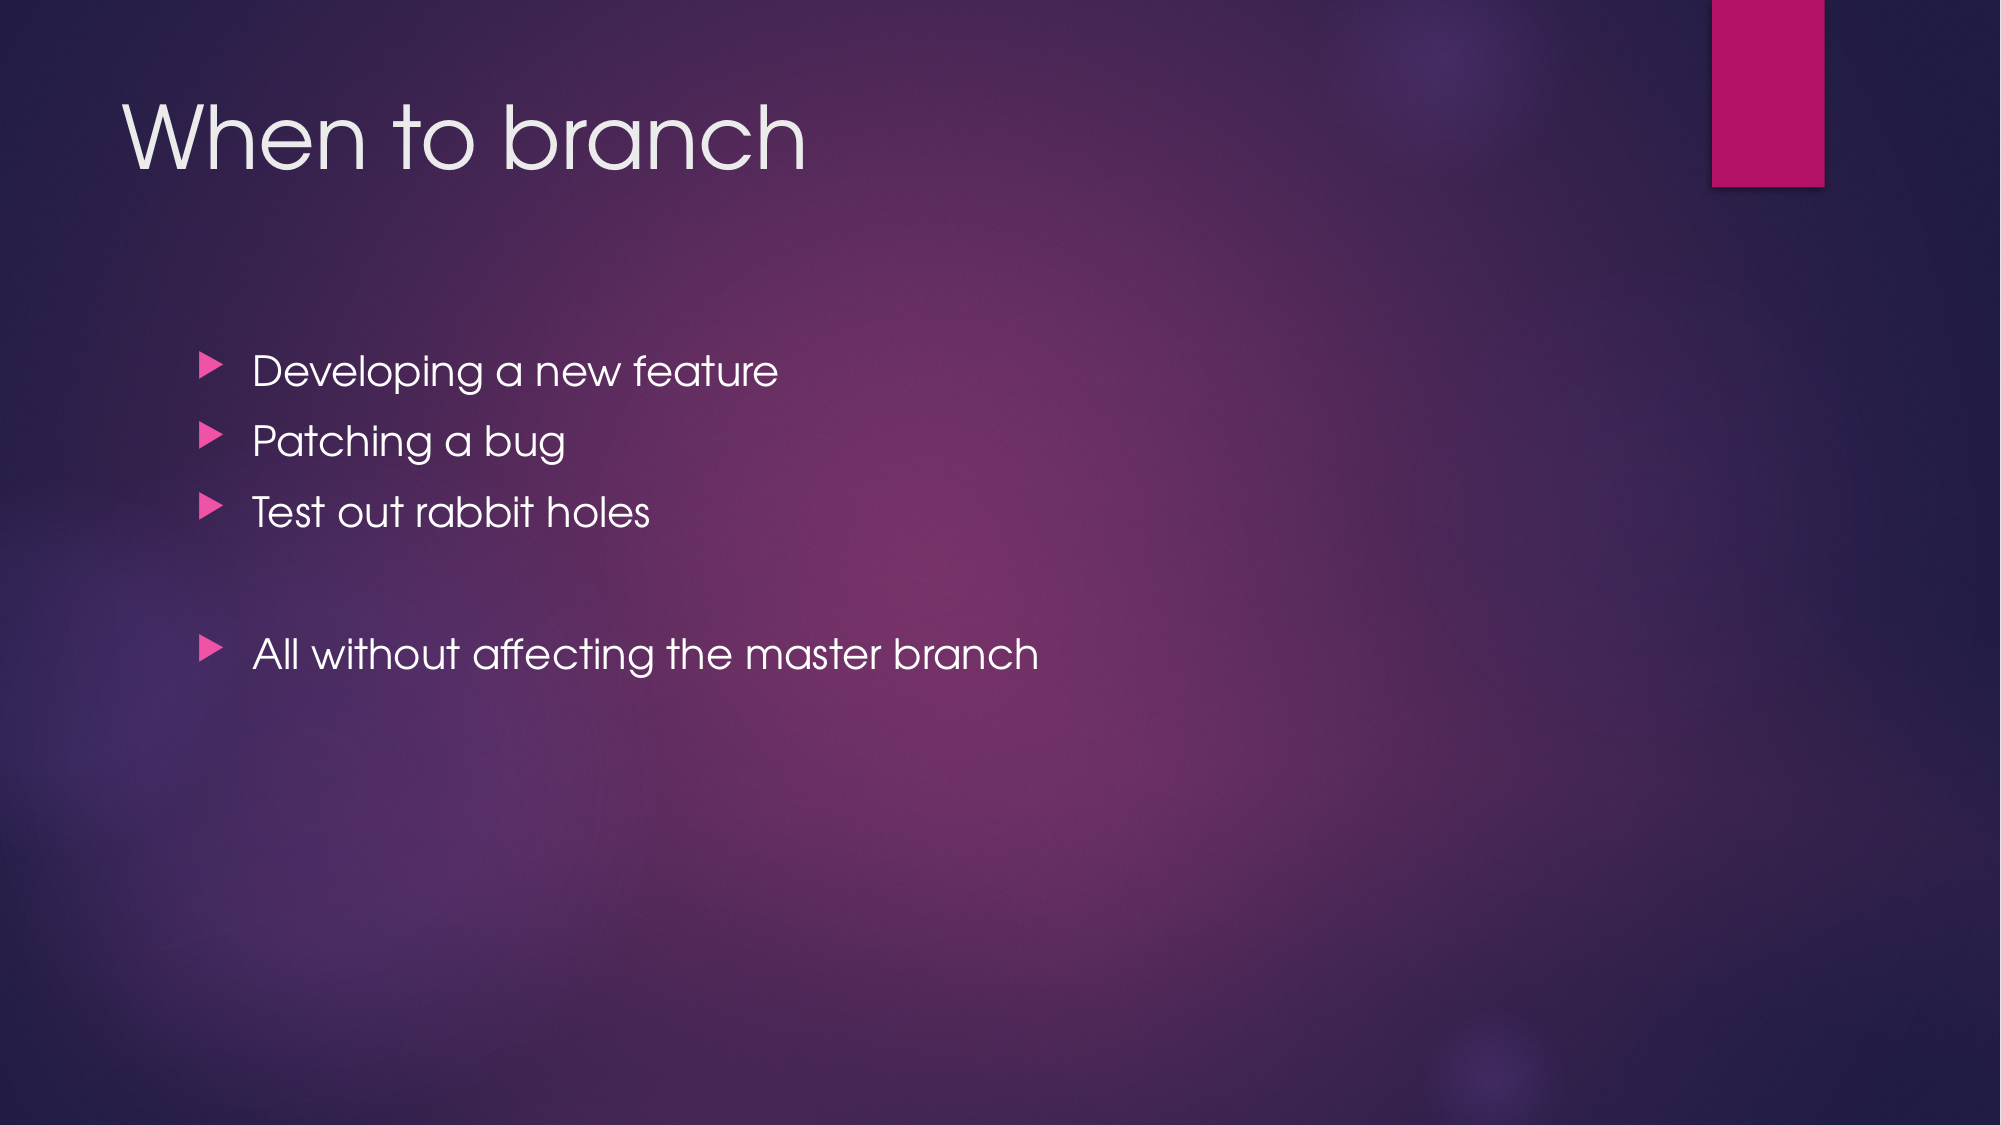

# When to branch
Developing a new feature
Patching a bug
Test out rabbit holes

All without affecting the master branch